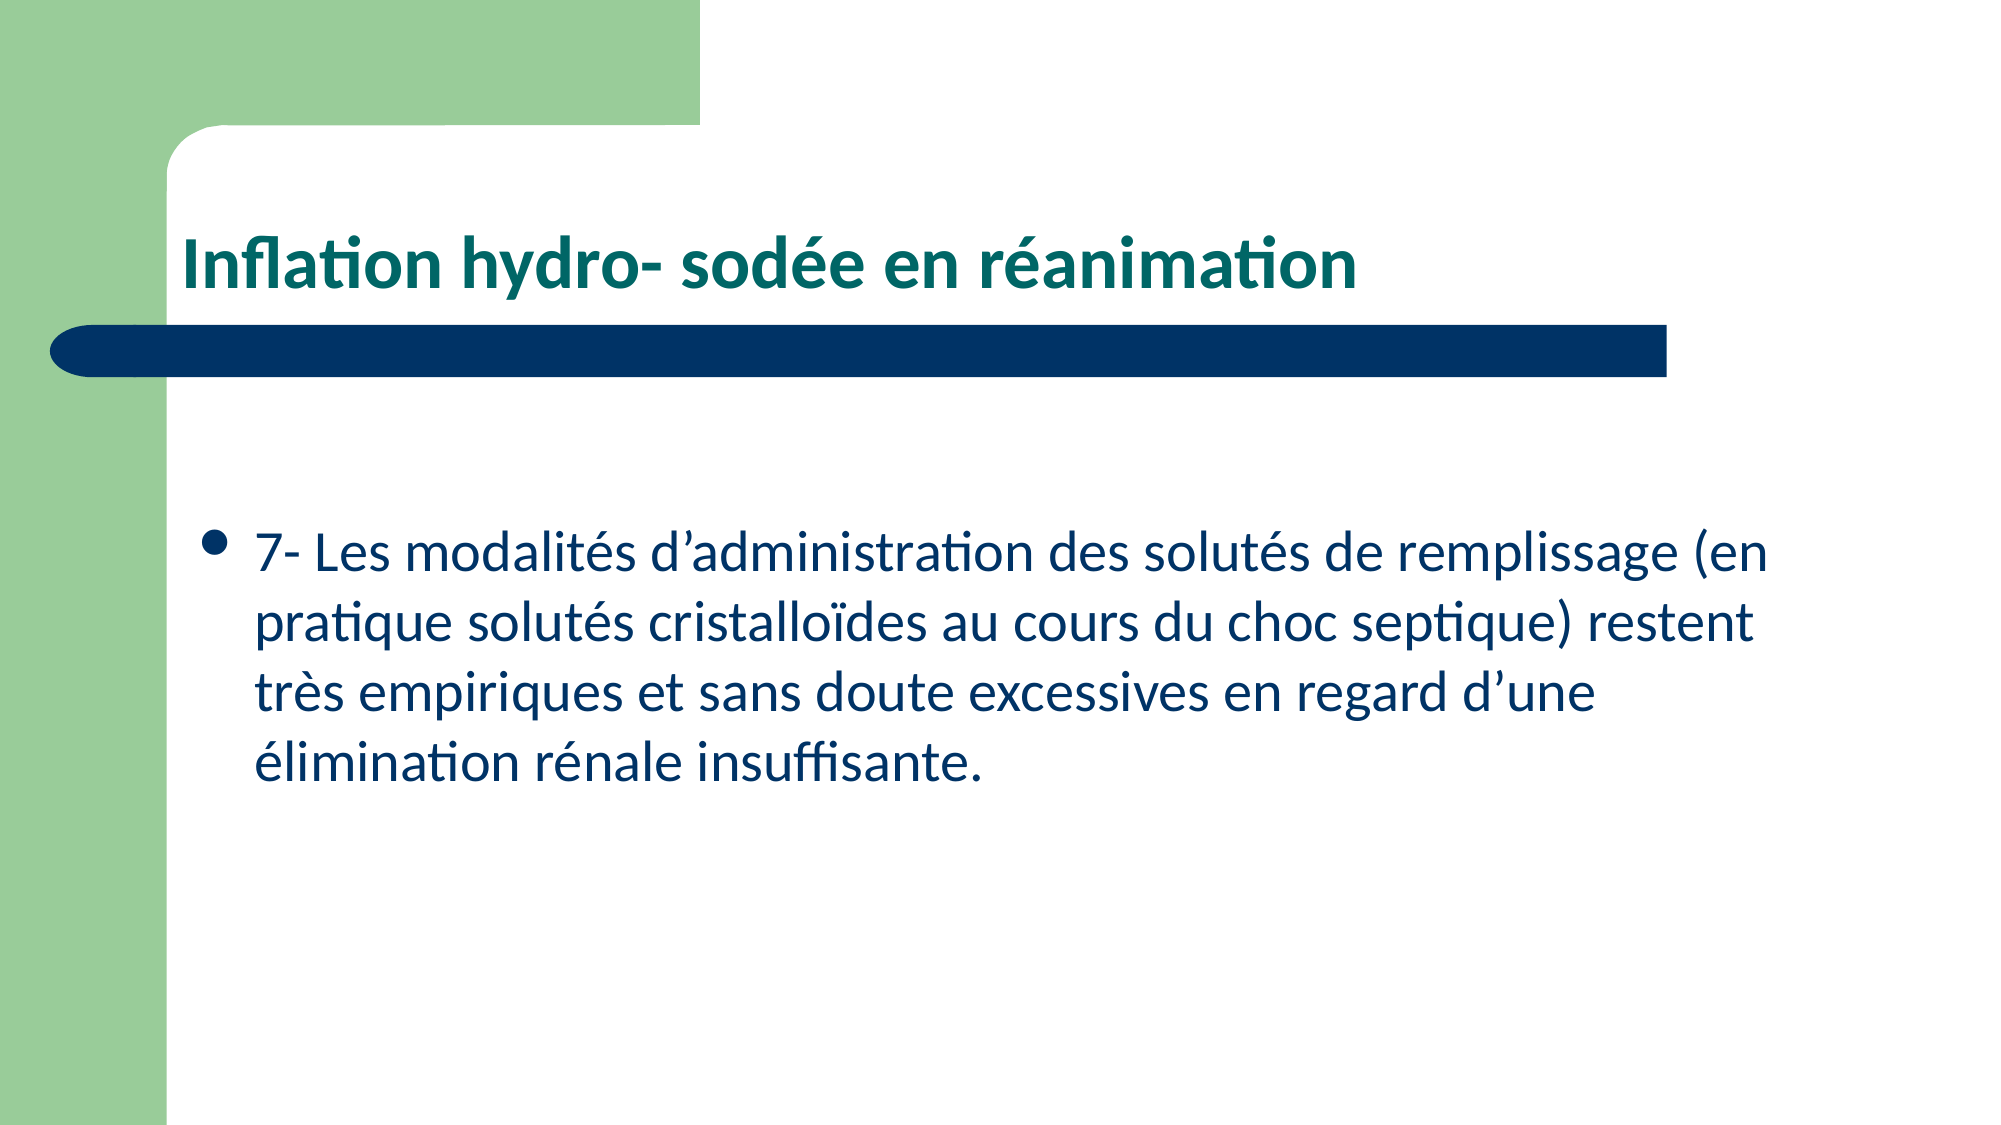

# Inflation hydro- sodée en réanimation
7- Les modalités d’administration des solutés de remplissage (en pratique solutés cristalloïdes au cours du choc septique) restent très empiriques et sans doute excessives en regard d’une élimination rénale insuffisante.